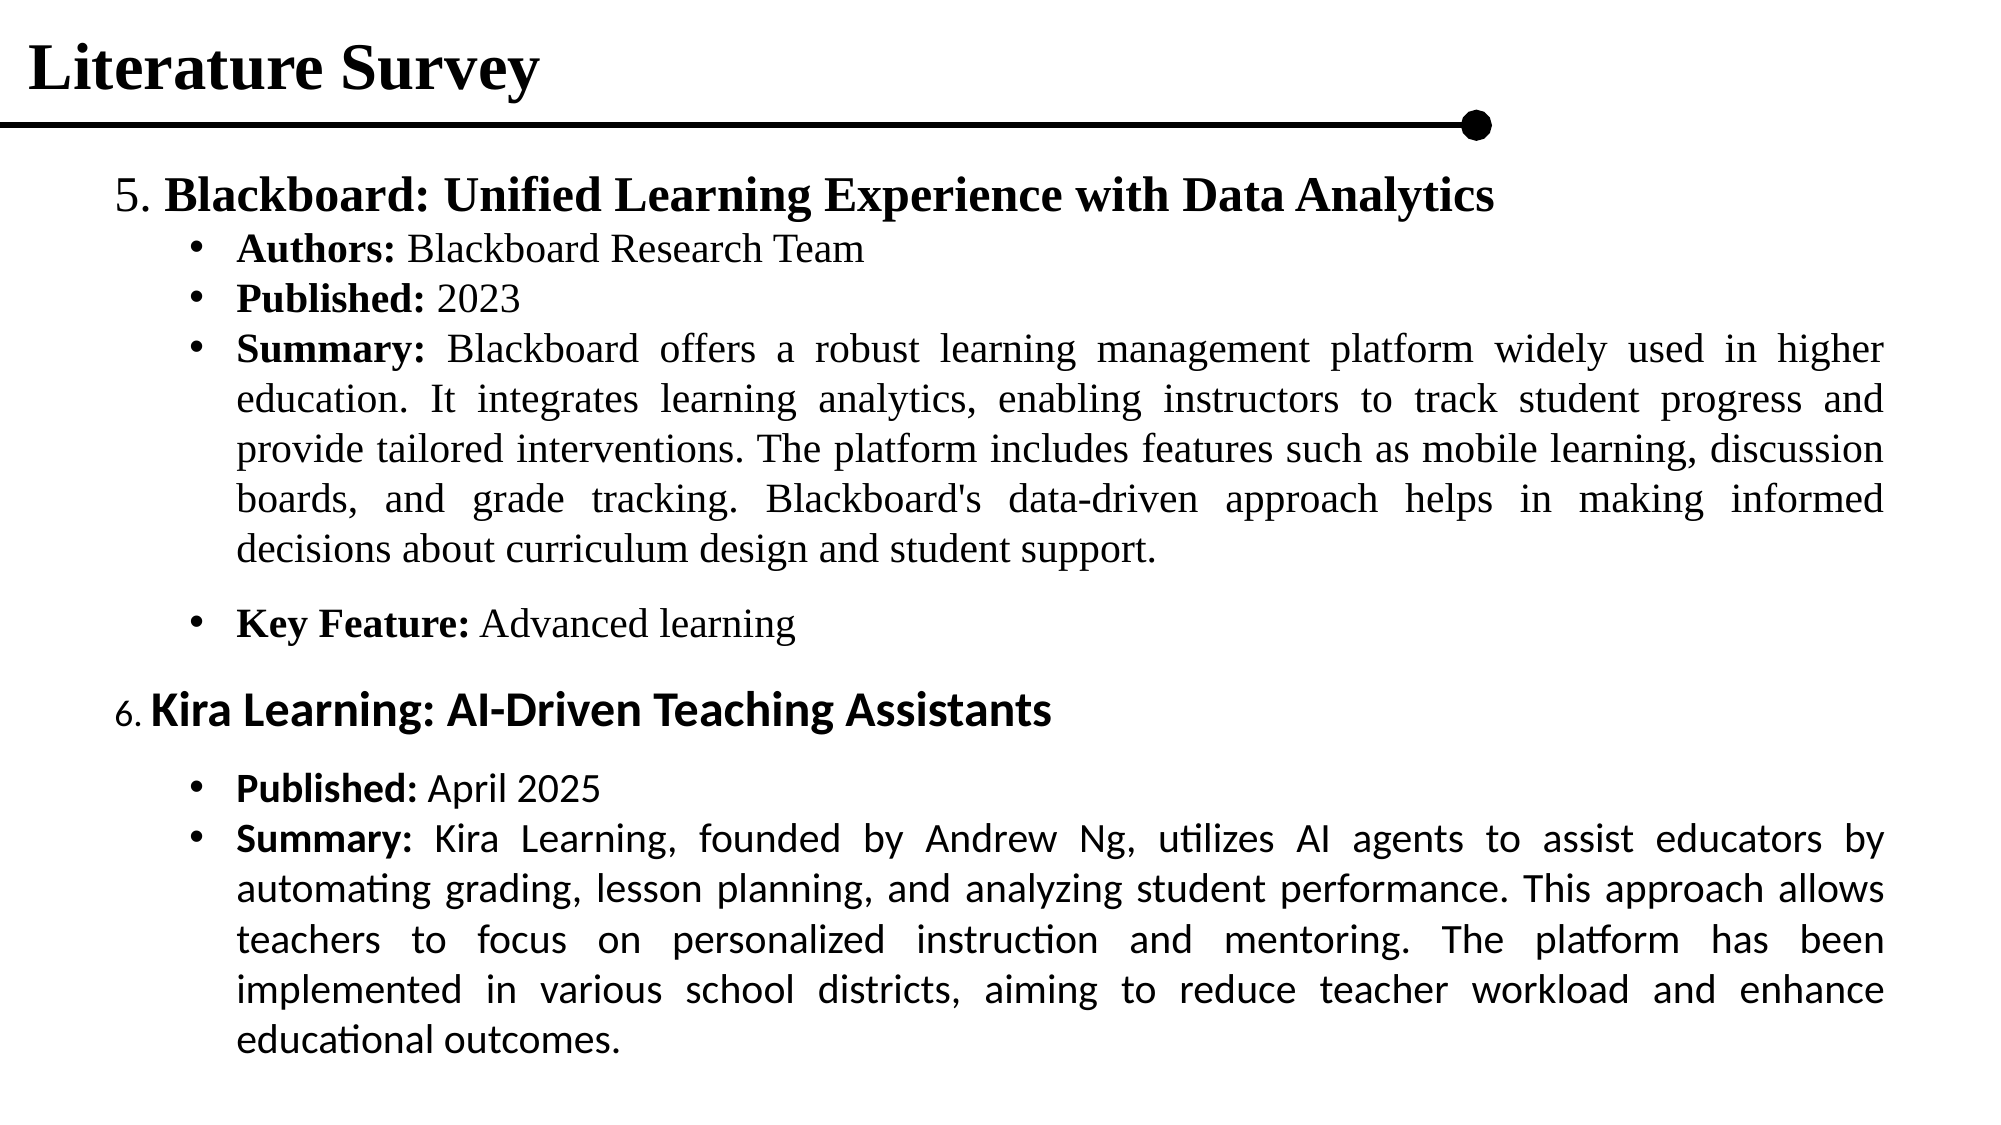

Literature Survey
5. Blackboard: Unified Learning Experience with Data Analytics
Authors: Blackboard Research Team
Published: 2023
Summary: Blackboard offers a robust learning management platform widely used in higher education. It integrates learning analytics, enabling instructors to track student progress and provide tailored interventions. The platform includes features such as mobile learning, discussion boards, and grade tracking. Blackboard's data-driven approach helps in making informed decisions about curriculum design and student support.
Key Feature: Advanced learning
6. Kira Learning: AI-Driven Teaching Assistants
Published: April 2025
Summary: Kira Learning, founded by Andrew Ng, utilizes AI agents to assist educators by automating grading, lesson planning, and analyzing student performance. This approach allows teachers to focus on personalized instruction and mentoring. The platform has been implemented in various school districts, aiming to reduce teacher workload and enhance educational outcomes.